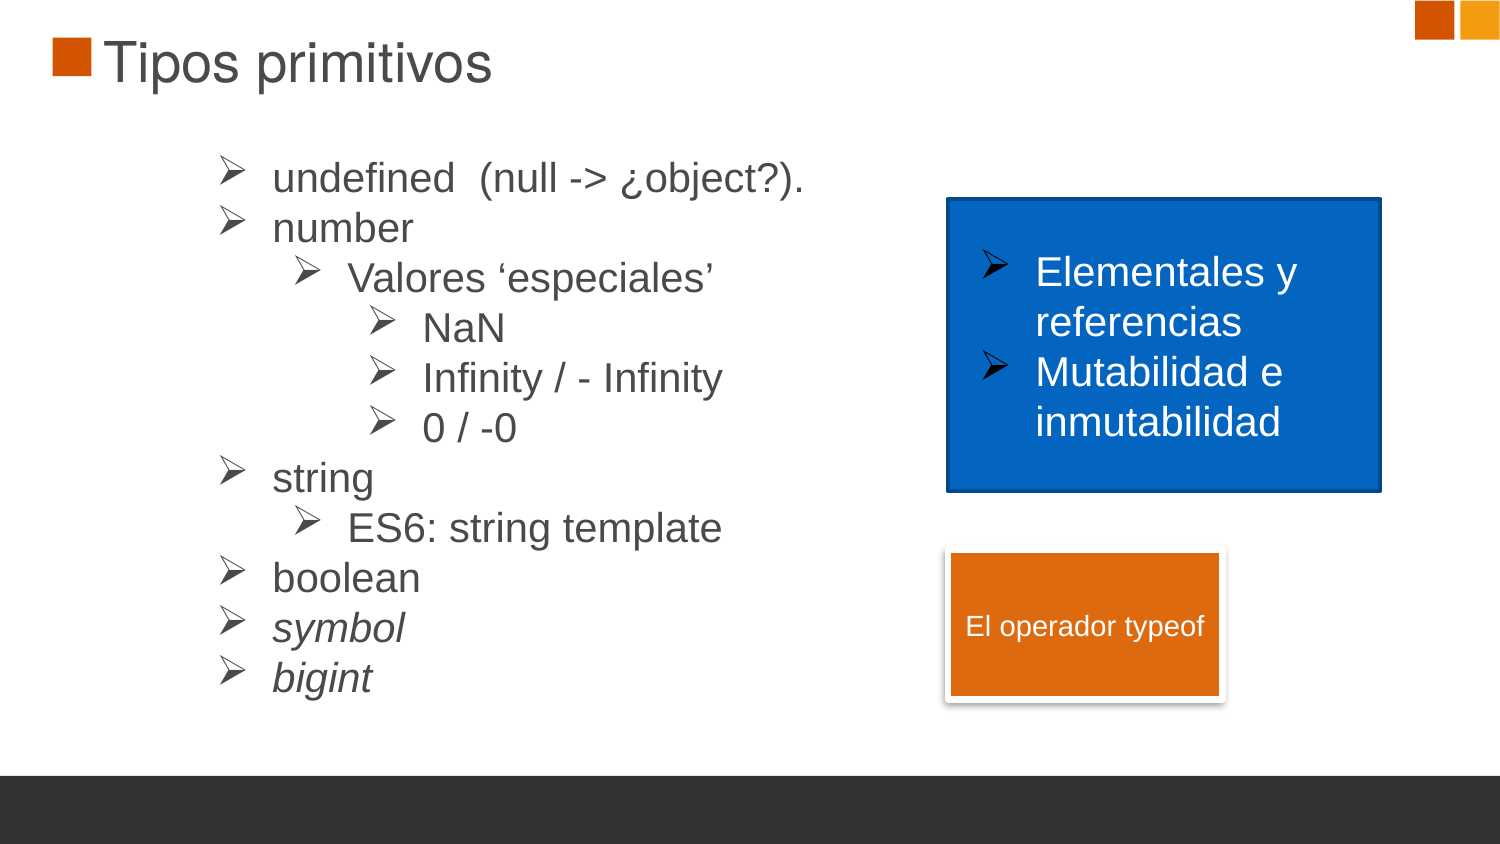

# Tipos primitivos
undefined  (null -> ¿object?).
number
Valores ‘especiales’
NaN
Infinity / - Infinity
0 / -0
string
ES6: string template
boolean
symbol
bigint

Elementales y referencias
Mutabilidad e inmutabilidad
El operador typeof